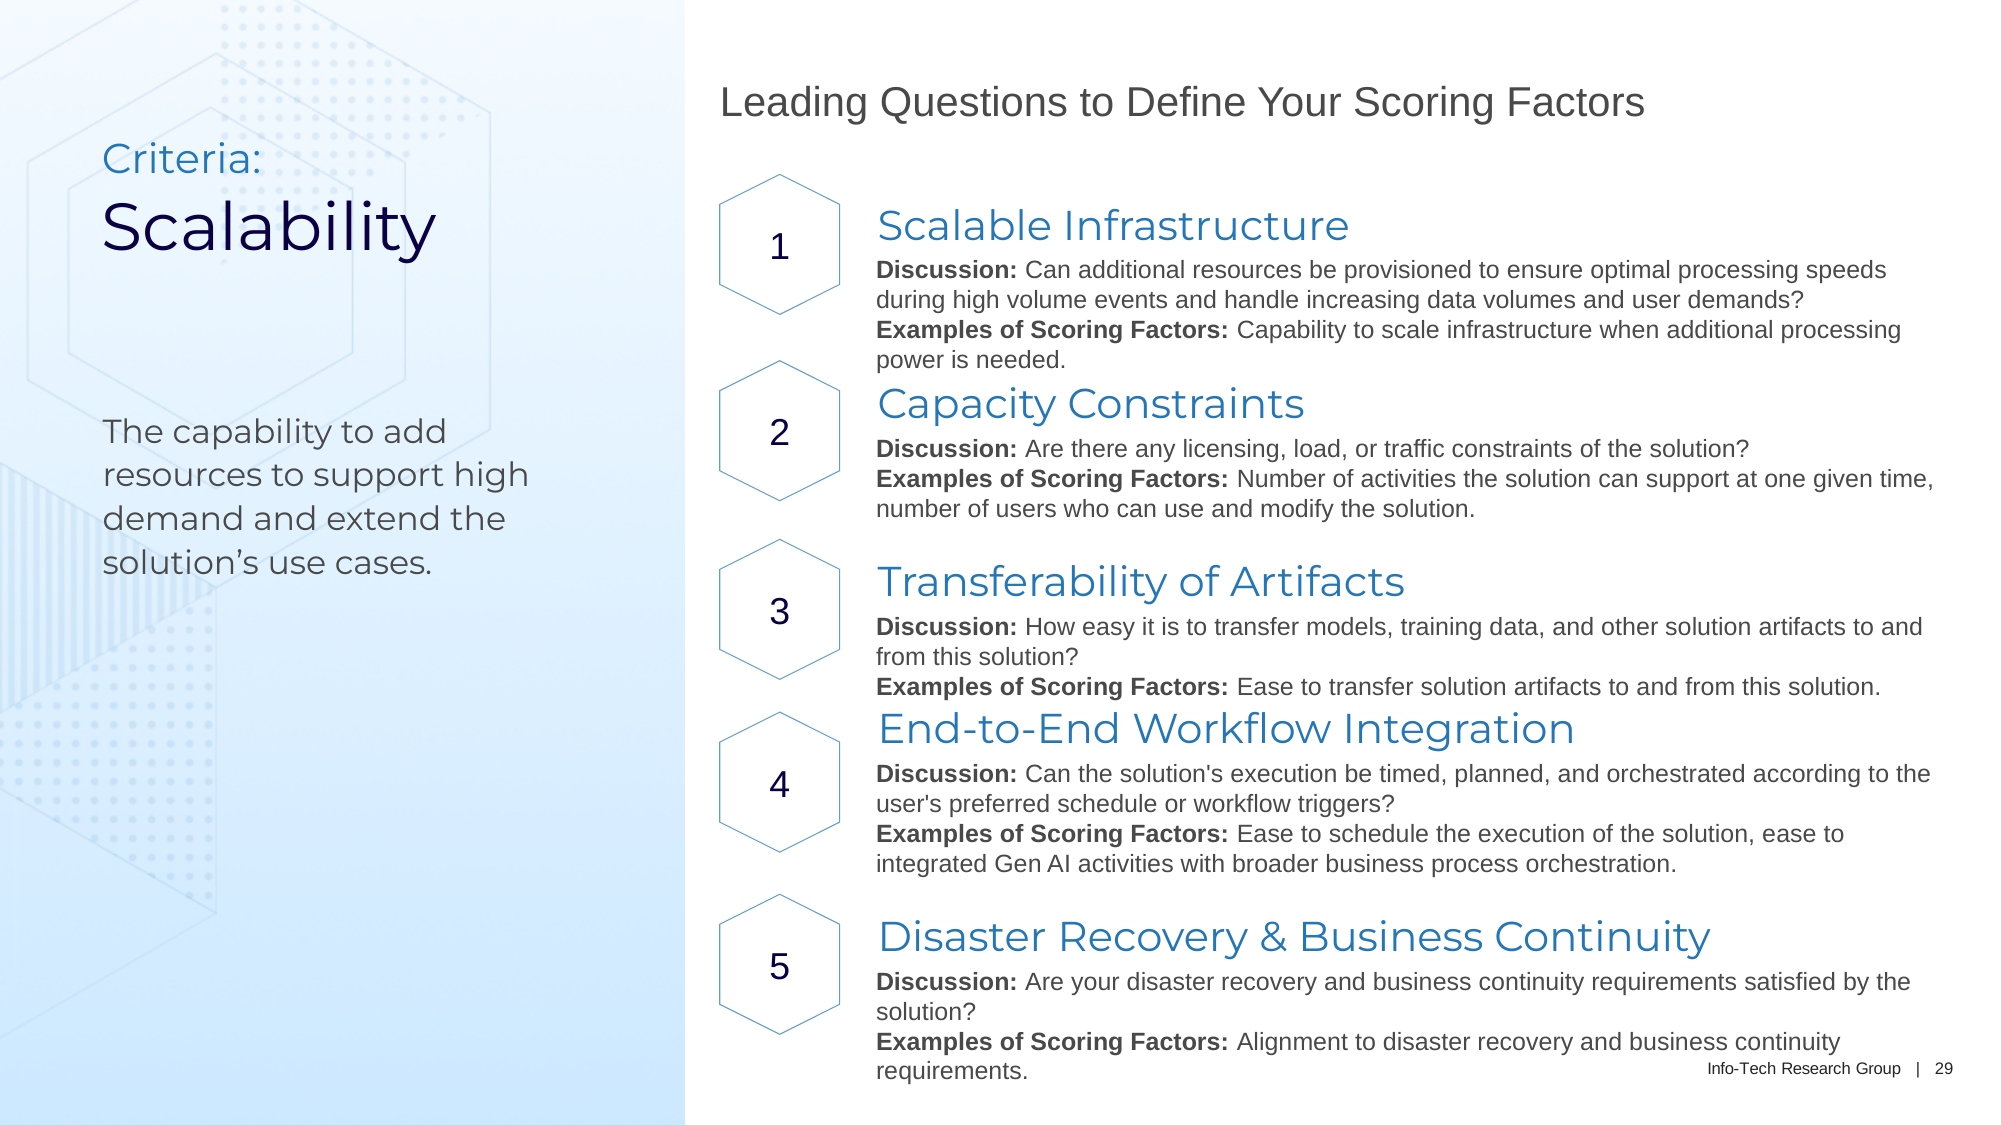

Leading Questions to Define Your Scoring Factors
Criteria:
1
Scalability
Scalable Infrastructure
Discussion: Can additional resources be provisioned to ensure optimal processing speeds during high volume events and handle increasing data volumes and user demands?
Examples of Scoring Factors: Capability to scale infrastructure when additional processing power is needed.
2
Capacity Constraints
The capability to add resources to support high demand and extend the solution’s use cases.
Discussion: Are there any licensing, load, or traffic constraints of the solution?
Examples of Scoring Factors: Number of activities the solution can support at one given time, number of users who can use and modify the solution.
3
Transferability of Artifacts
Discussion: How easy it is to transfer models, training data, and other solution artifacts to and from this solution?
Examples of Scoring Factors: Ease to transfer solution artifacts to and from this solution.
End-to-End Workflow Integration
4
Discussion: Can the solution's execution be timed, planned, and orchestrated according to the user's preferred schedule or workflow triggers?
Examples of Scoring Factors: Ease to schedule the execution of the solution, ease to integrated Gen AI activities with broader business process orchestration.
5
Disaster Recovery & Business Continuity
Discussion: Are your disaster recovery and business continuity requirements satisfied by the solution?
Examples of Scoring Factors: Alignment to disaster recovery and business continuity requirements.